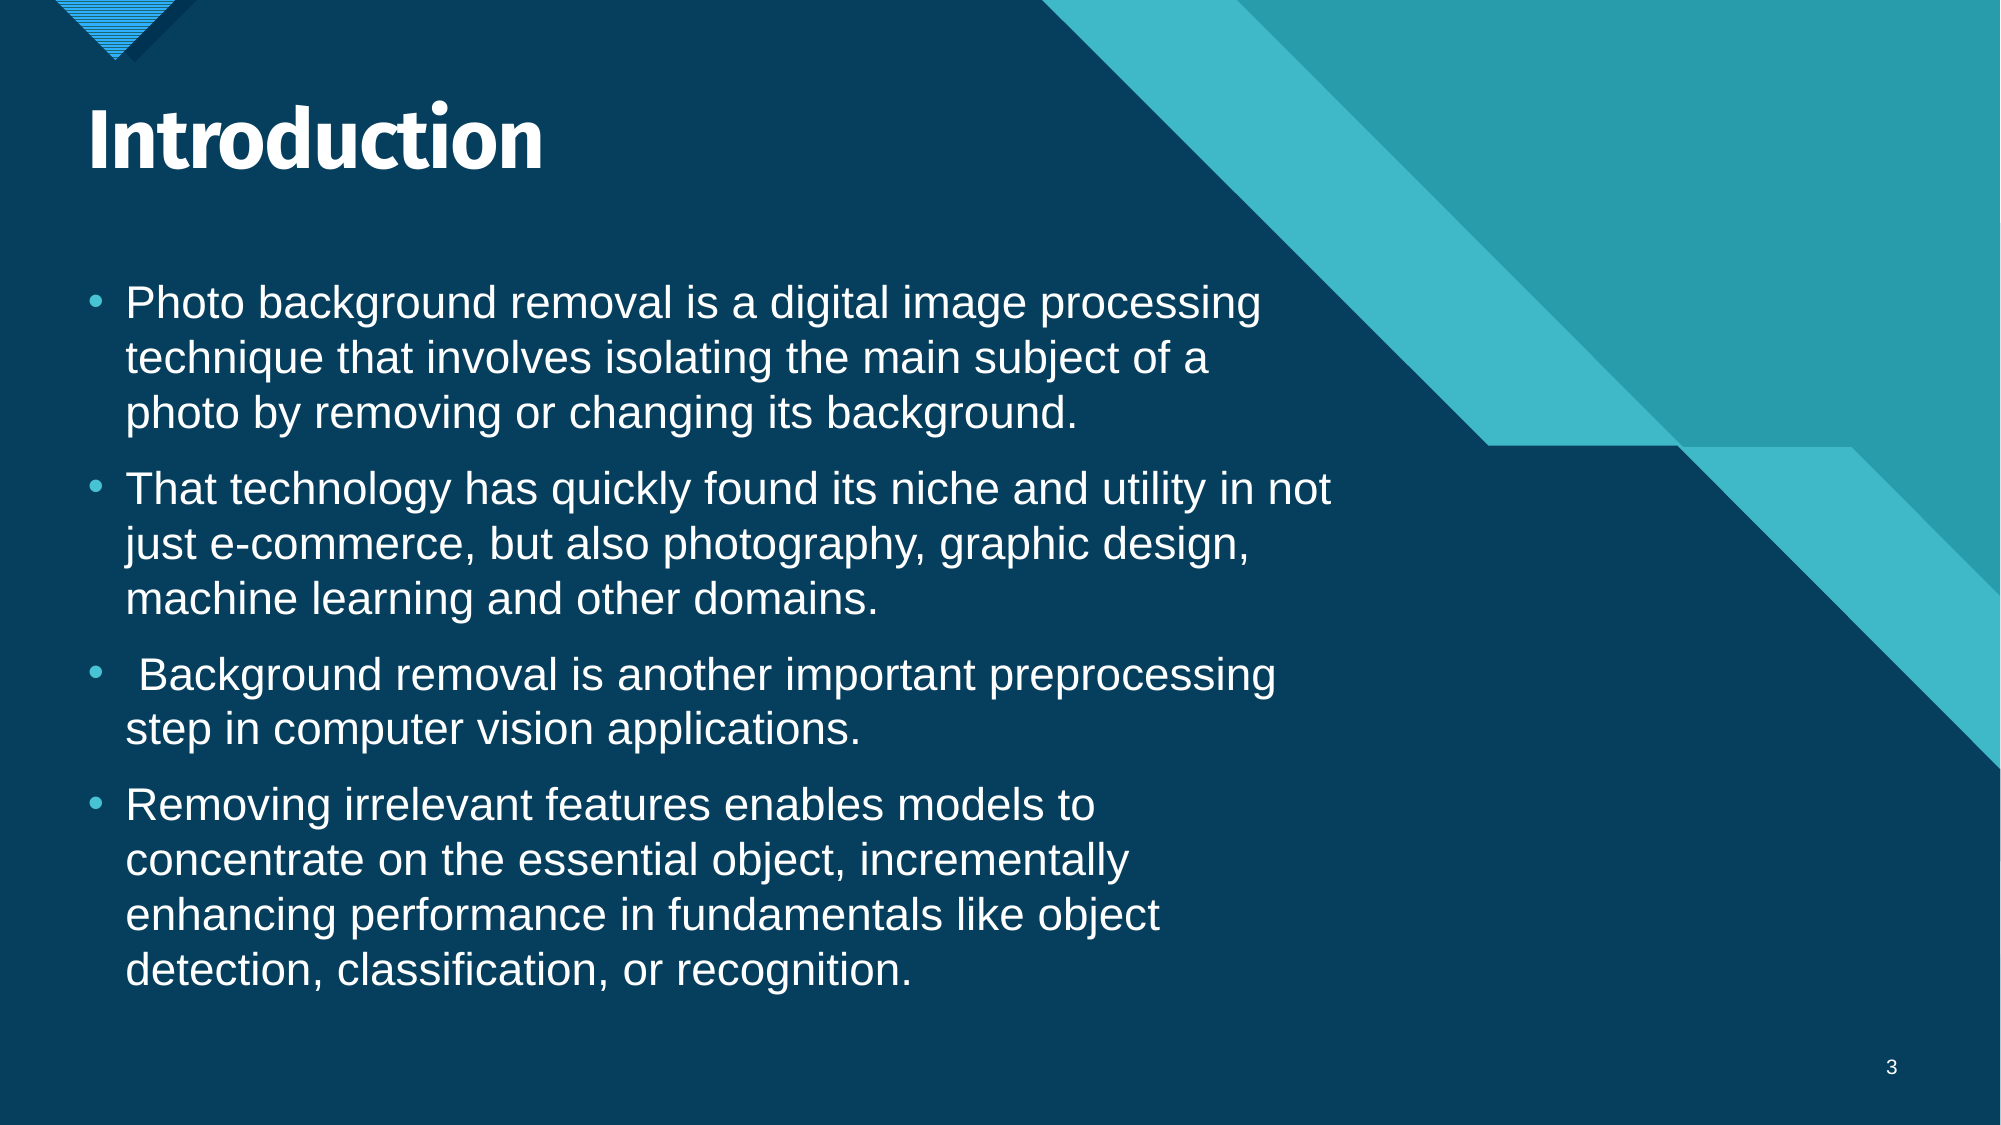

# Introduction
Photo background removal is a digital image processing technique that involves isolating the main subject of a photo by removing or changing its background.
That technology has quickly found its niche and utility in not just e-commerce, but also photography, graphic design, machine learning and other domains.
 Background removal is another important preprocessing step in computer vision applications.
Removing irrelevant features enables models to concentrate on the essential object, incrementally enhancing performance in fundamentals like object detection, classification, or recognition.

3